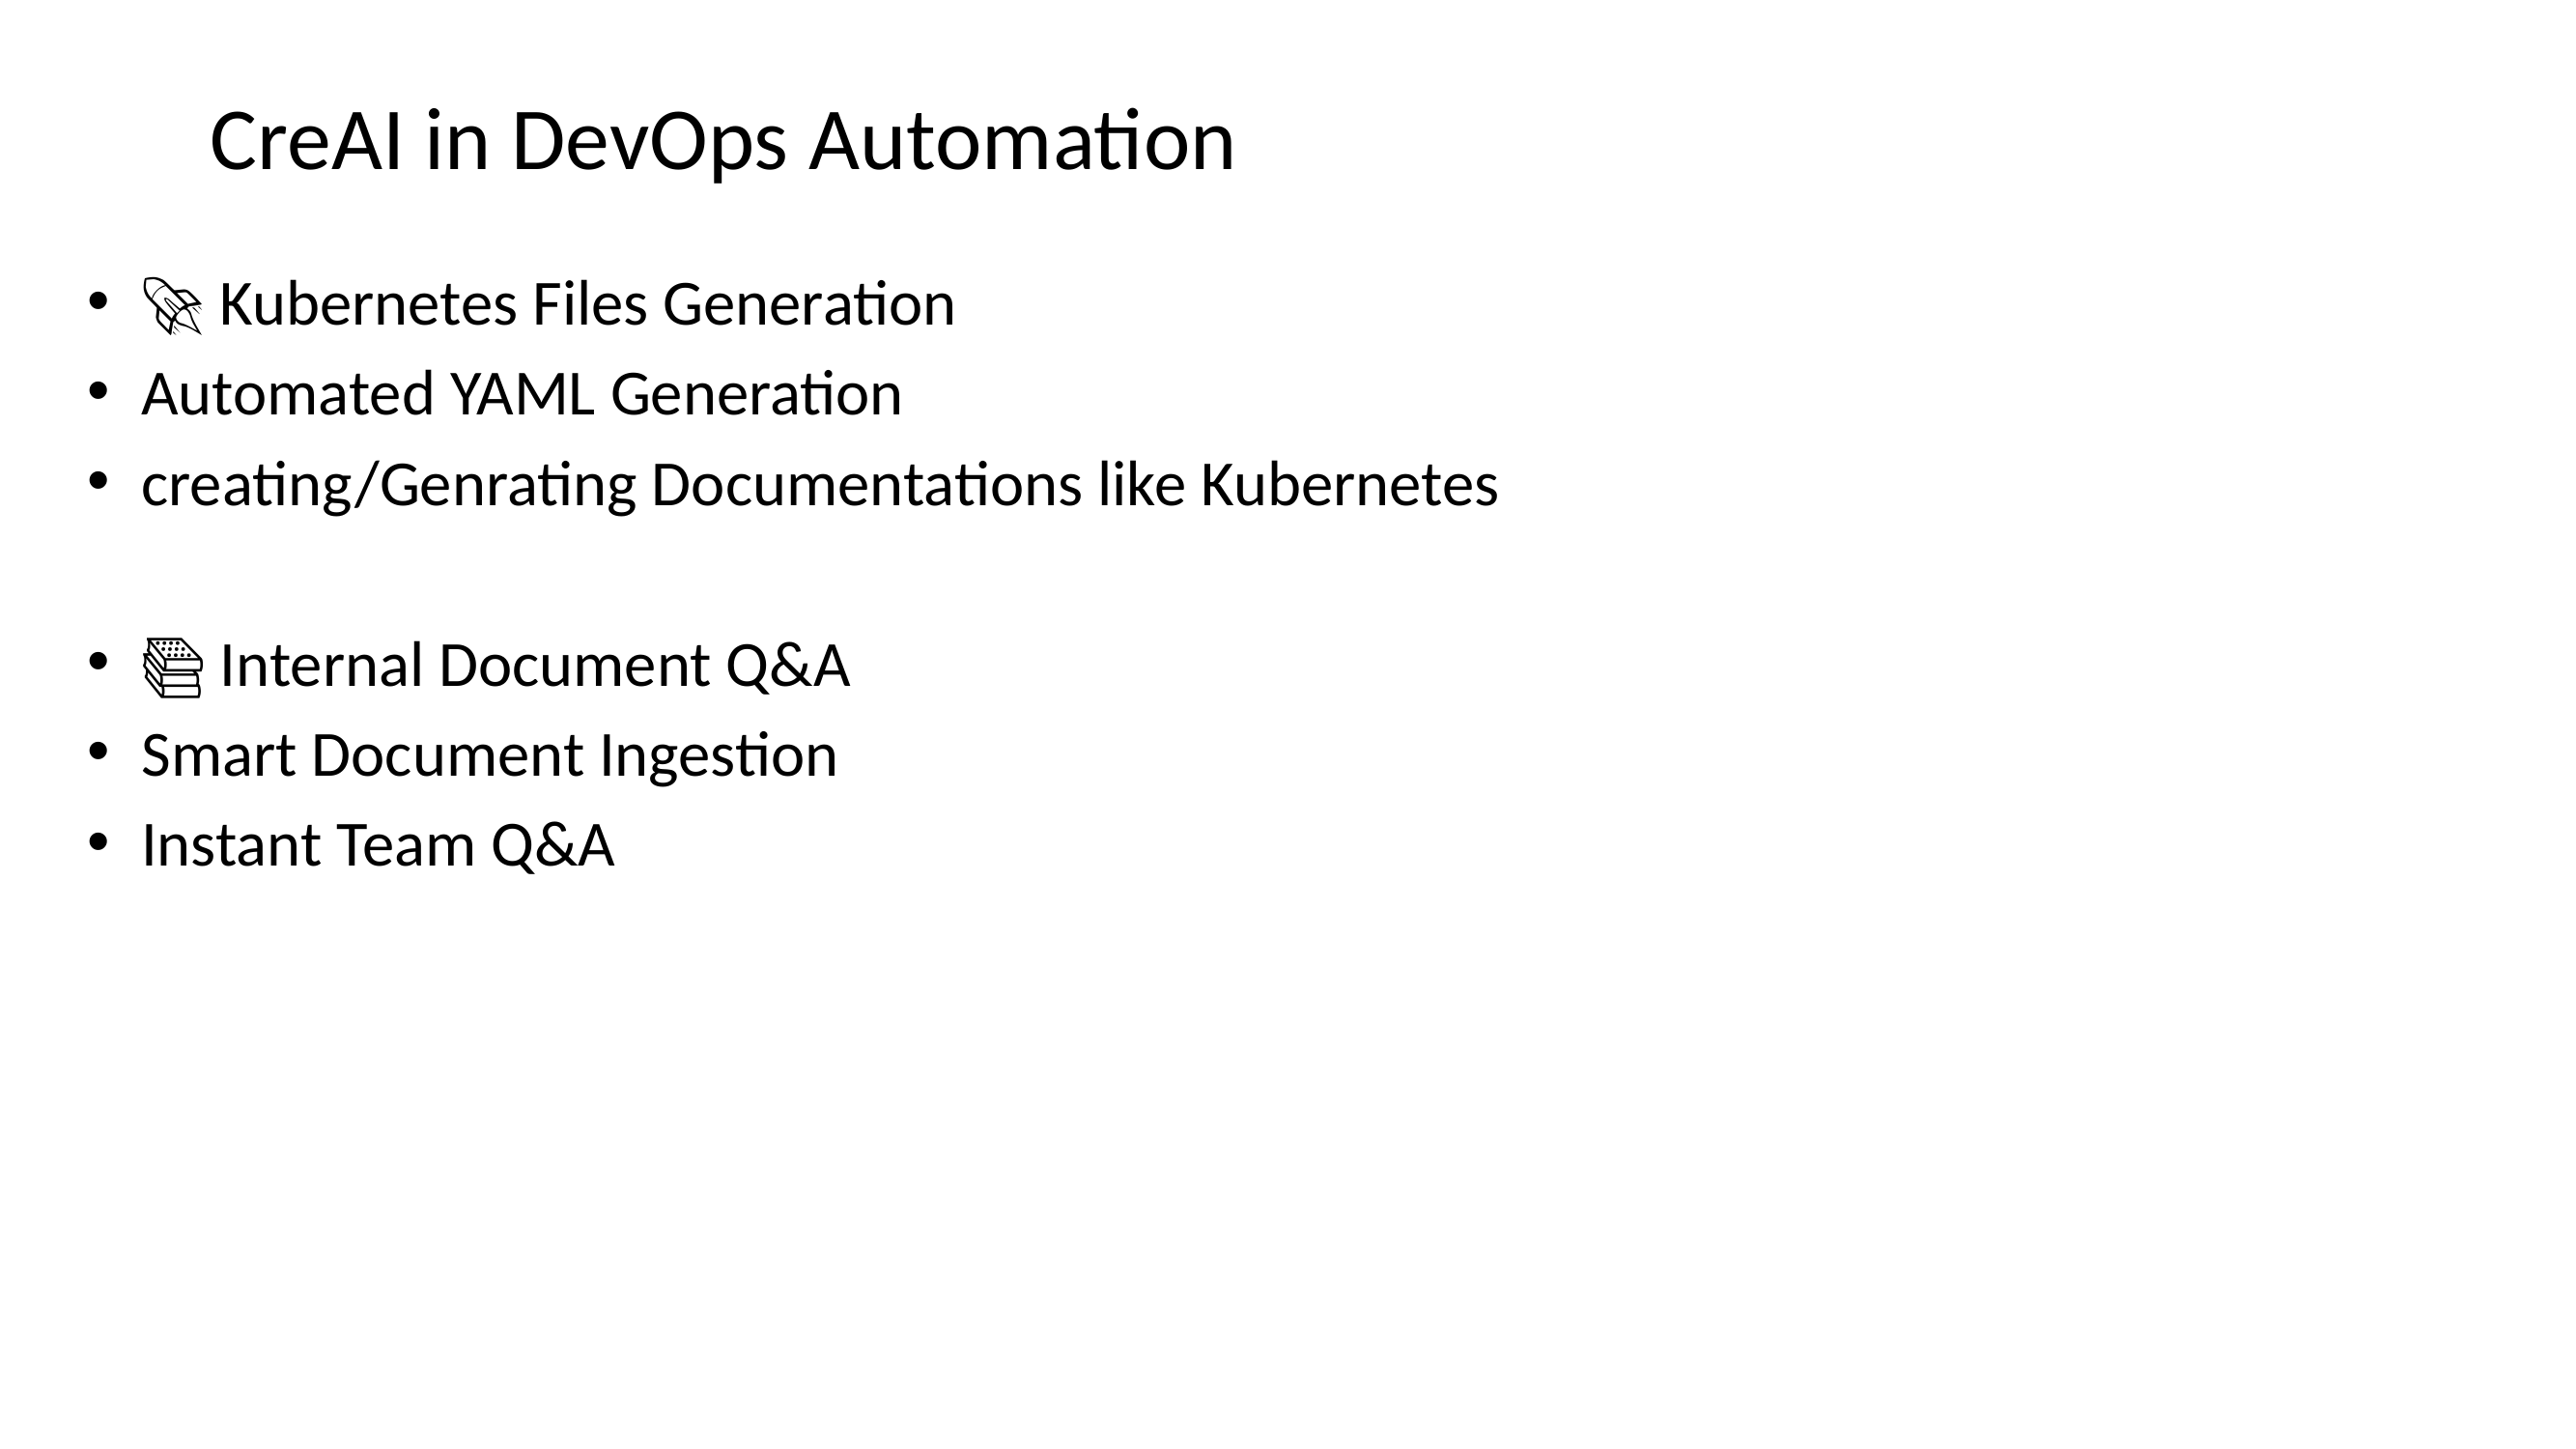

# CreAI in DevOps Automation
🚀 Kubernetes Files Generation
Automated YAML Generation
creating/Genrating Documentations like Kubernetes

📚 Internal Document Q&A
Smart Document Ingestion
Instant Team Q&A